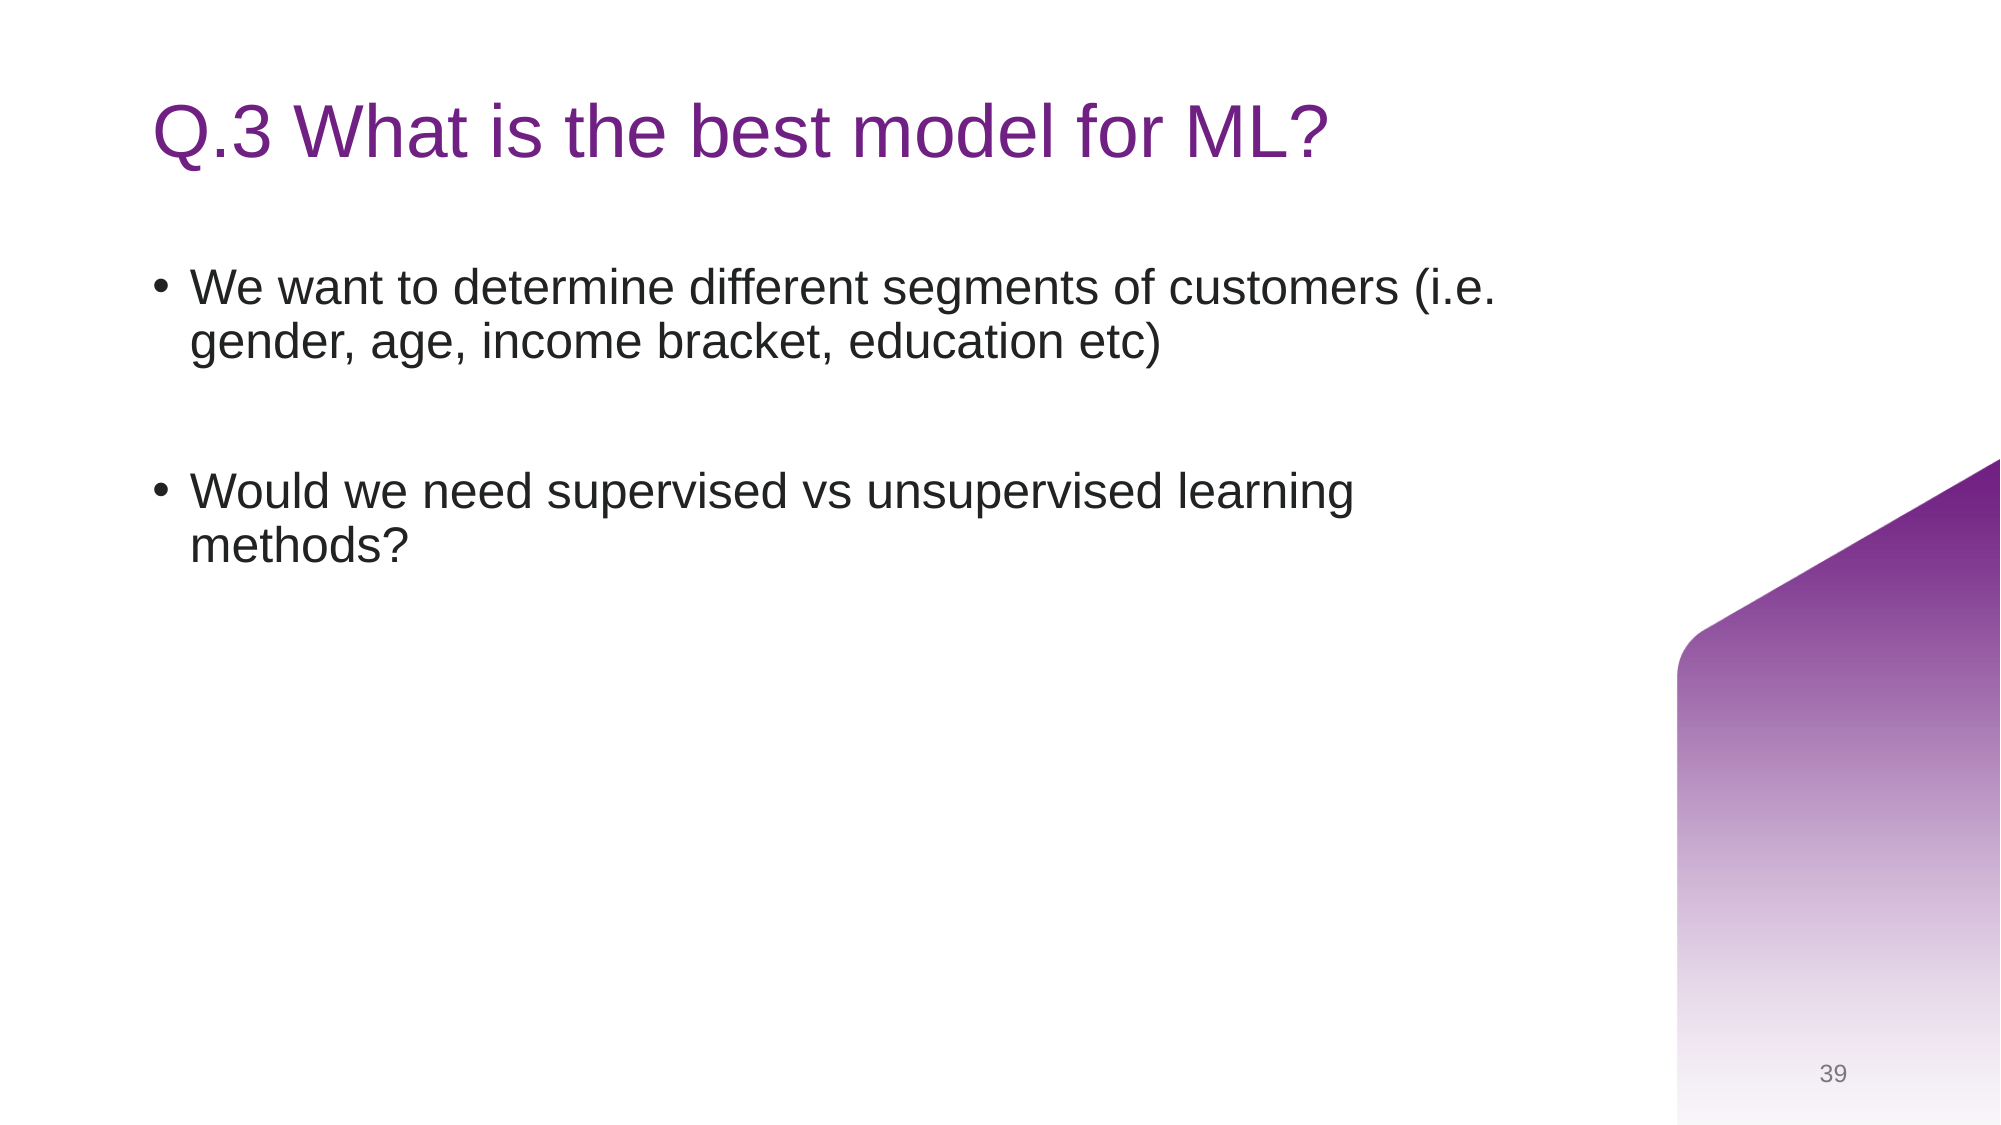

# Q.3 What is the best model for ML?
We want to determine different segments of customers (i.e. gender, age, income bracket, education etc)

Would we need supervised vs unsupervised learning methods?

39